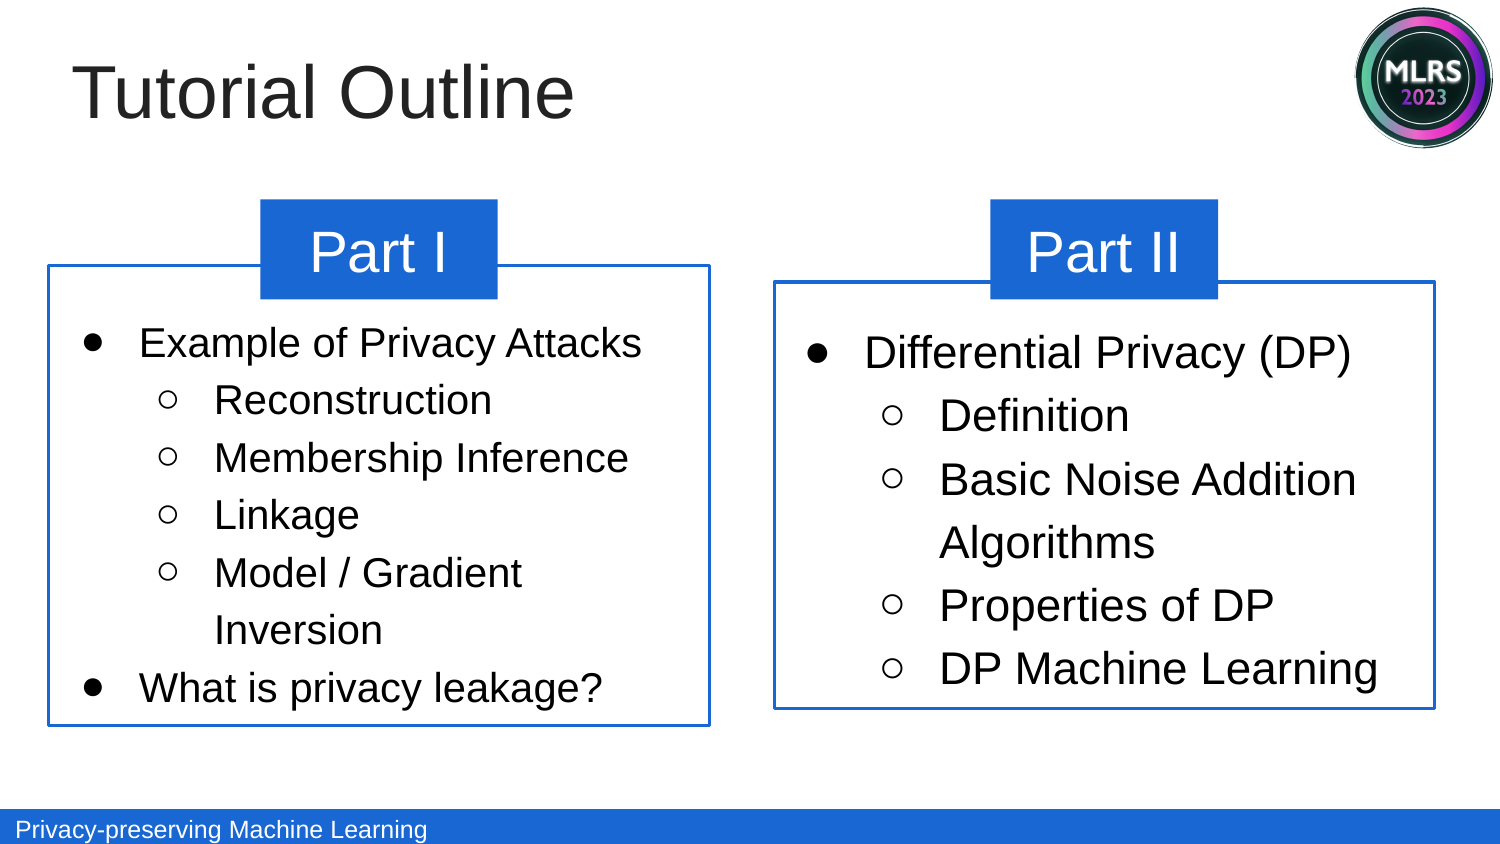

Tutorial Outline
Part I
Part II
Example of Privacy Attacks
Reconstruction
Membership Inference
Linkage
Model / Gradient Inversion
What is privacy leakage?
Differential Privacy (DP)
Definition
Basic Noise Addition Algorithms
Properties of DP
DP Machine Learning